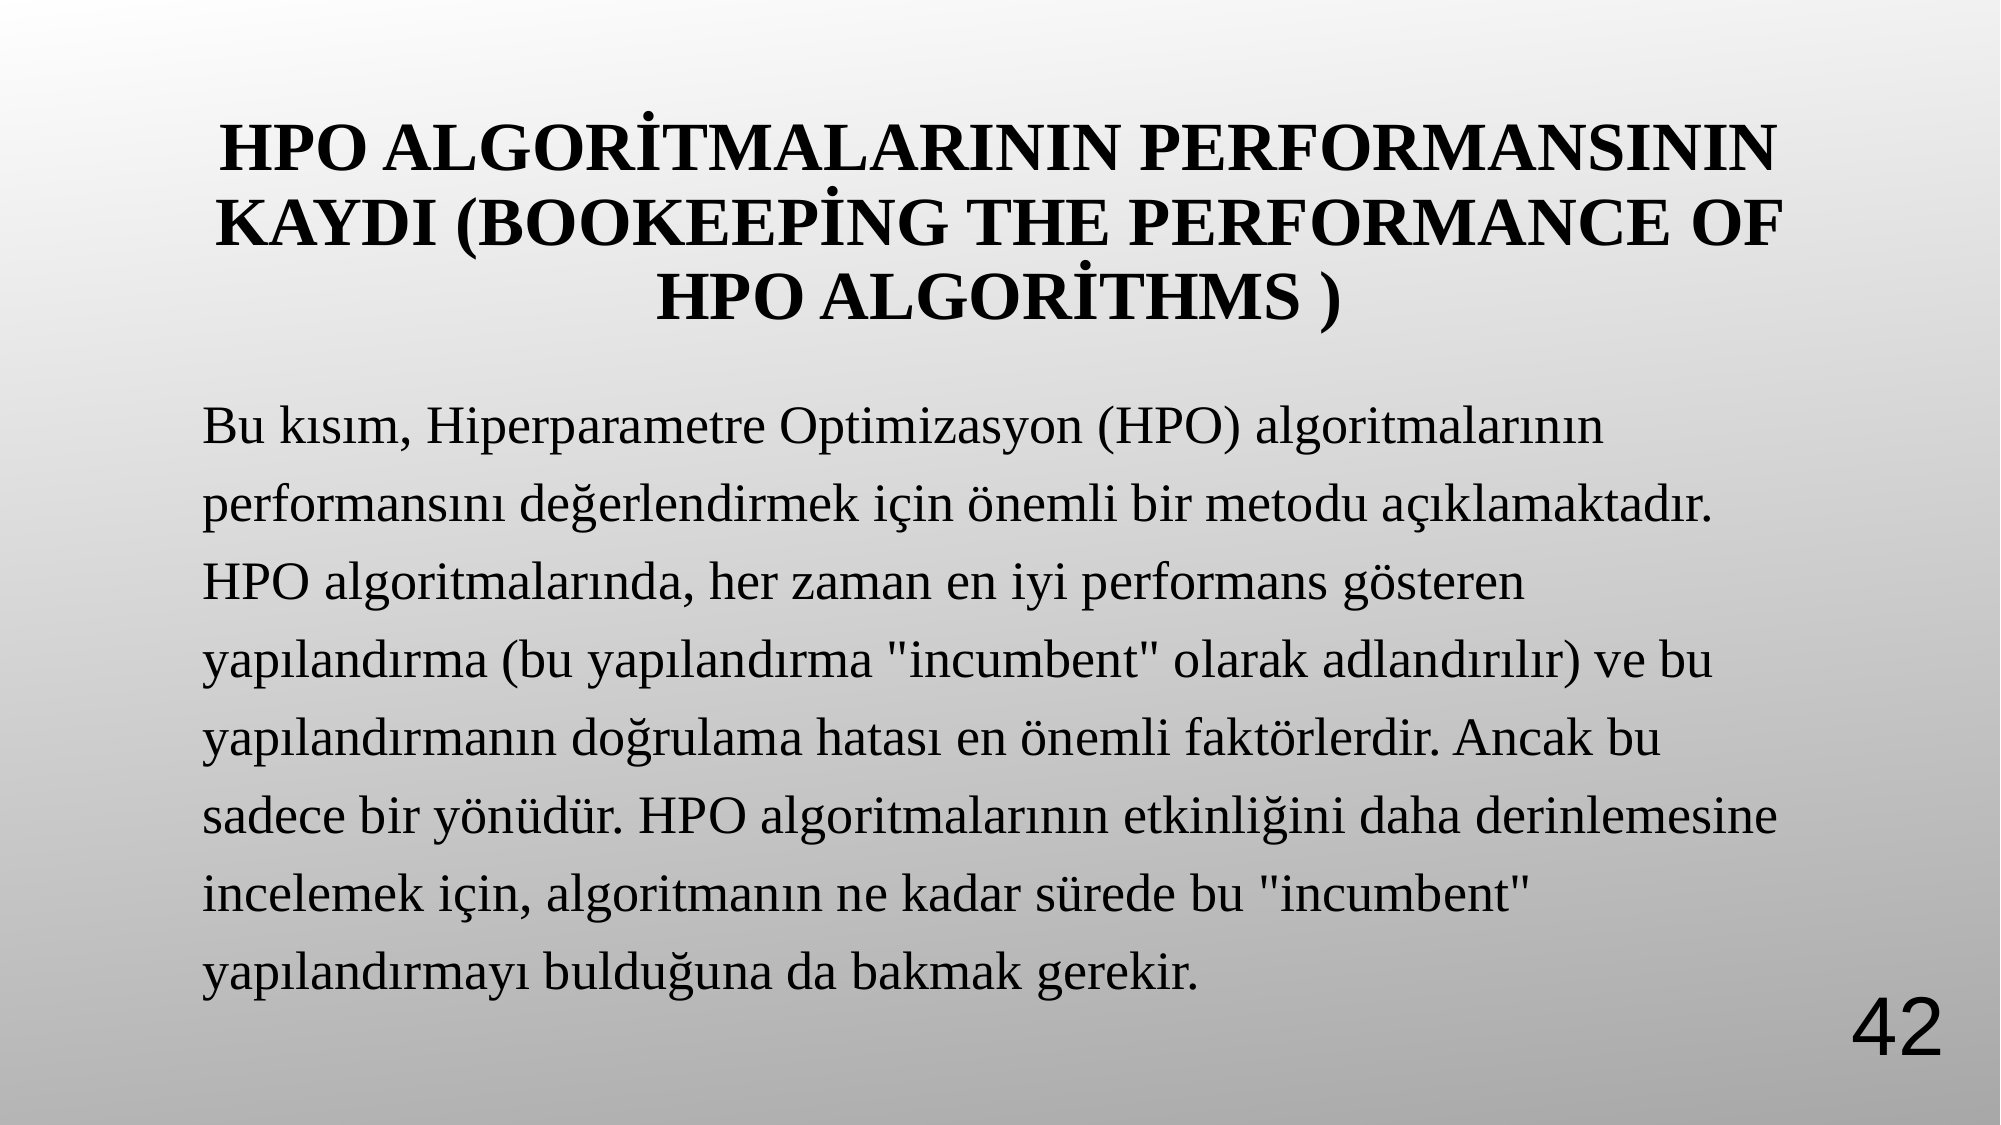

# HPO Algoritmalarının Performansının Kaydı (Bookeeping the Performance of HPO Algorithms )
Bu kısım, Hiperparametre Optimizasyon (HPO) algoritmalarının performansını değerlendirmek için önemli bir metodu açıklamaktadır. HPO algoritmalarında, her zaman en iyi performans gösteren yapılandırma (bu yapılandırma "incumbent" olarak adlandırılır) ve bu yapılandırmanın doğrulama hatası en önemli faktörlerdir. Ancak bu sadece bir yönüdür. HPO algoritmalarının etkinliğini daha derinlemesine incelemek için, algoritmanın ne kadar sürede bu "incumbent" yapılandırmayı bulduğuna da bakmak gerekir.
42